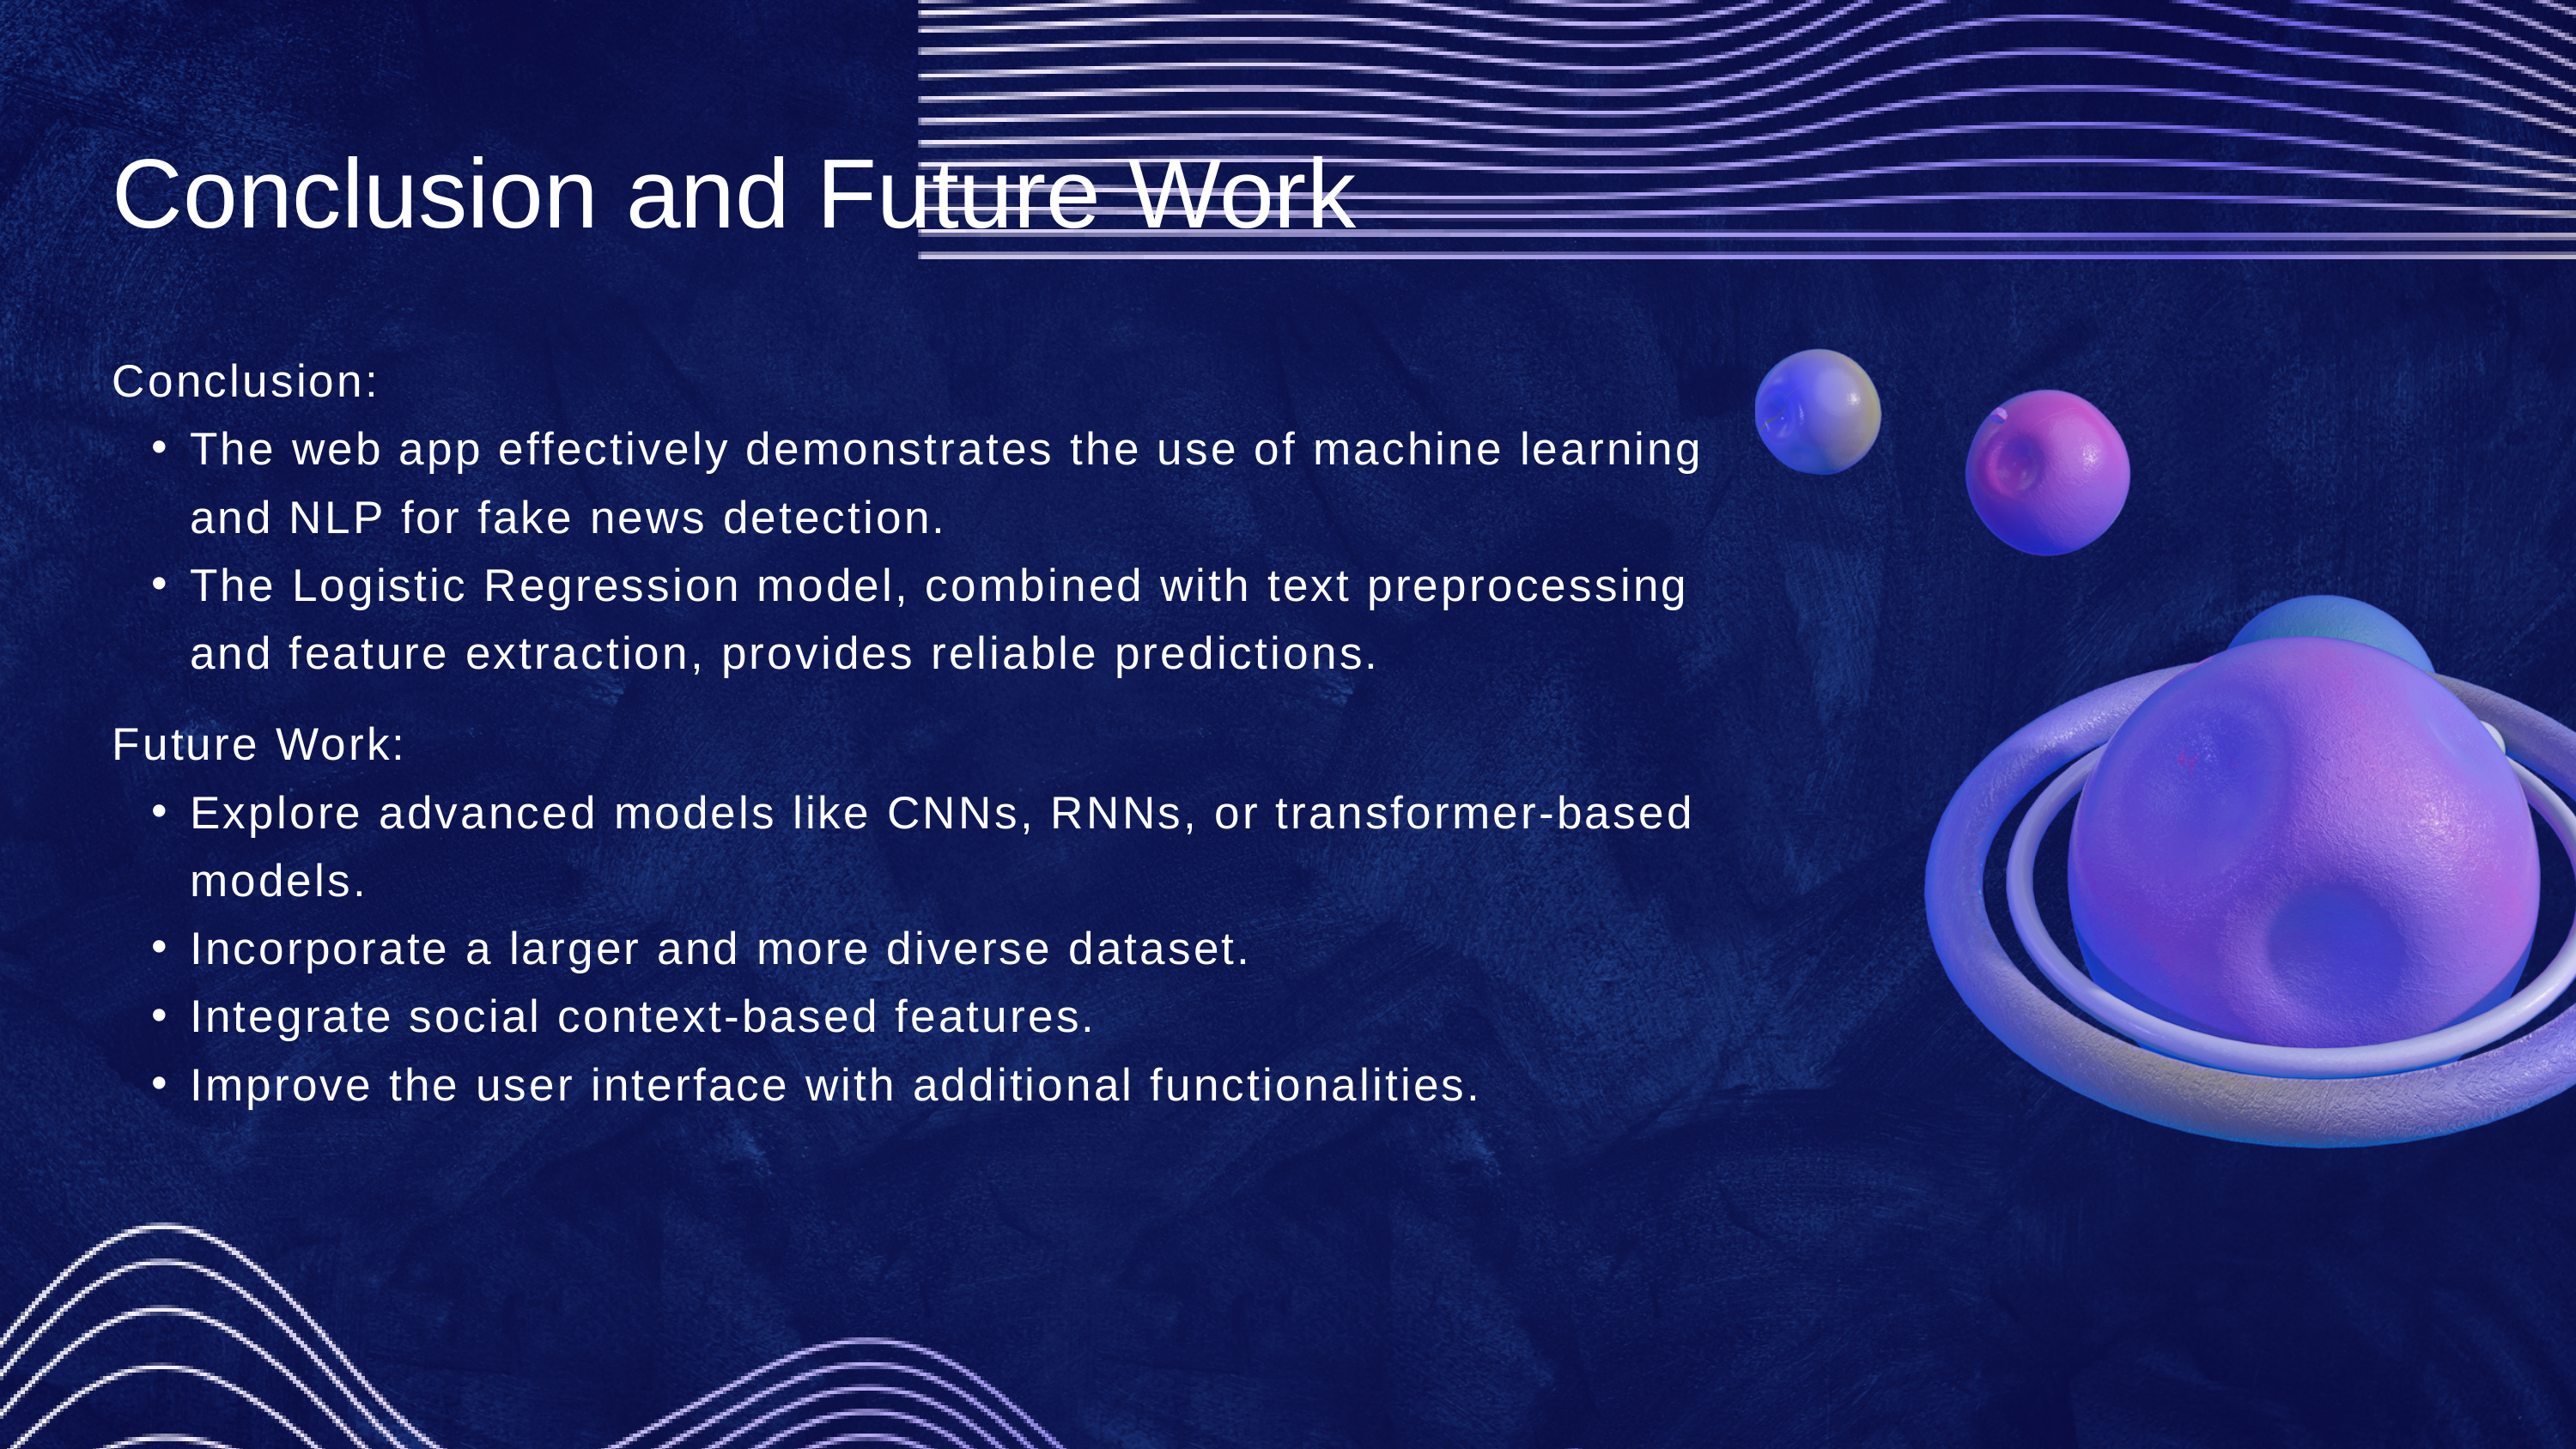

Conclusion and Future Work
Conclusion:
The web app effectively demonstrates the use of machine learning and NLP for fake news detection.
The Logistic Regression model, combined with text preprocessing and feature extraction, provides reliable predictions.

Future Work:
Explore advanced models like CNNs, RNNs, or transformer-based models.
Incorporate a larger and more diverse dataset.
Integrate social context-based features.
Improve the user interface with additional functionalities.